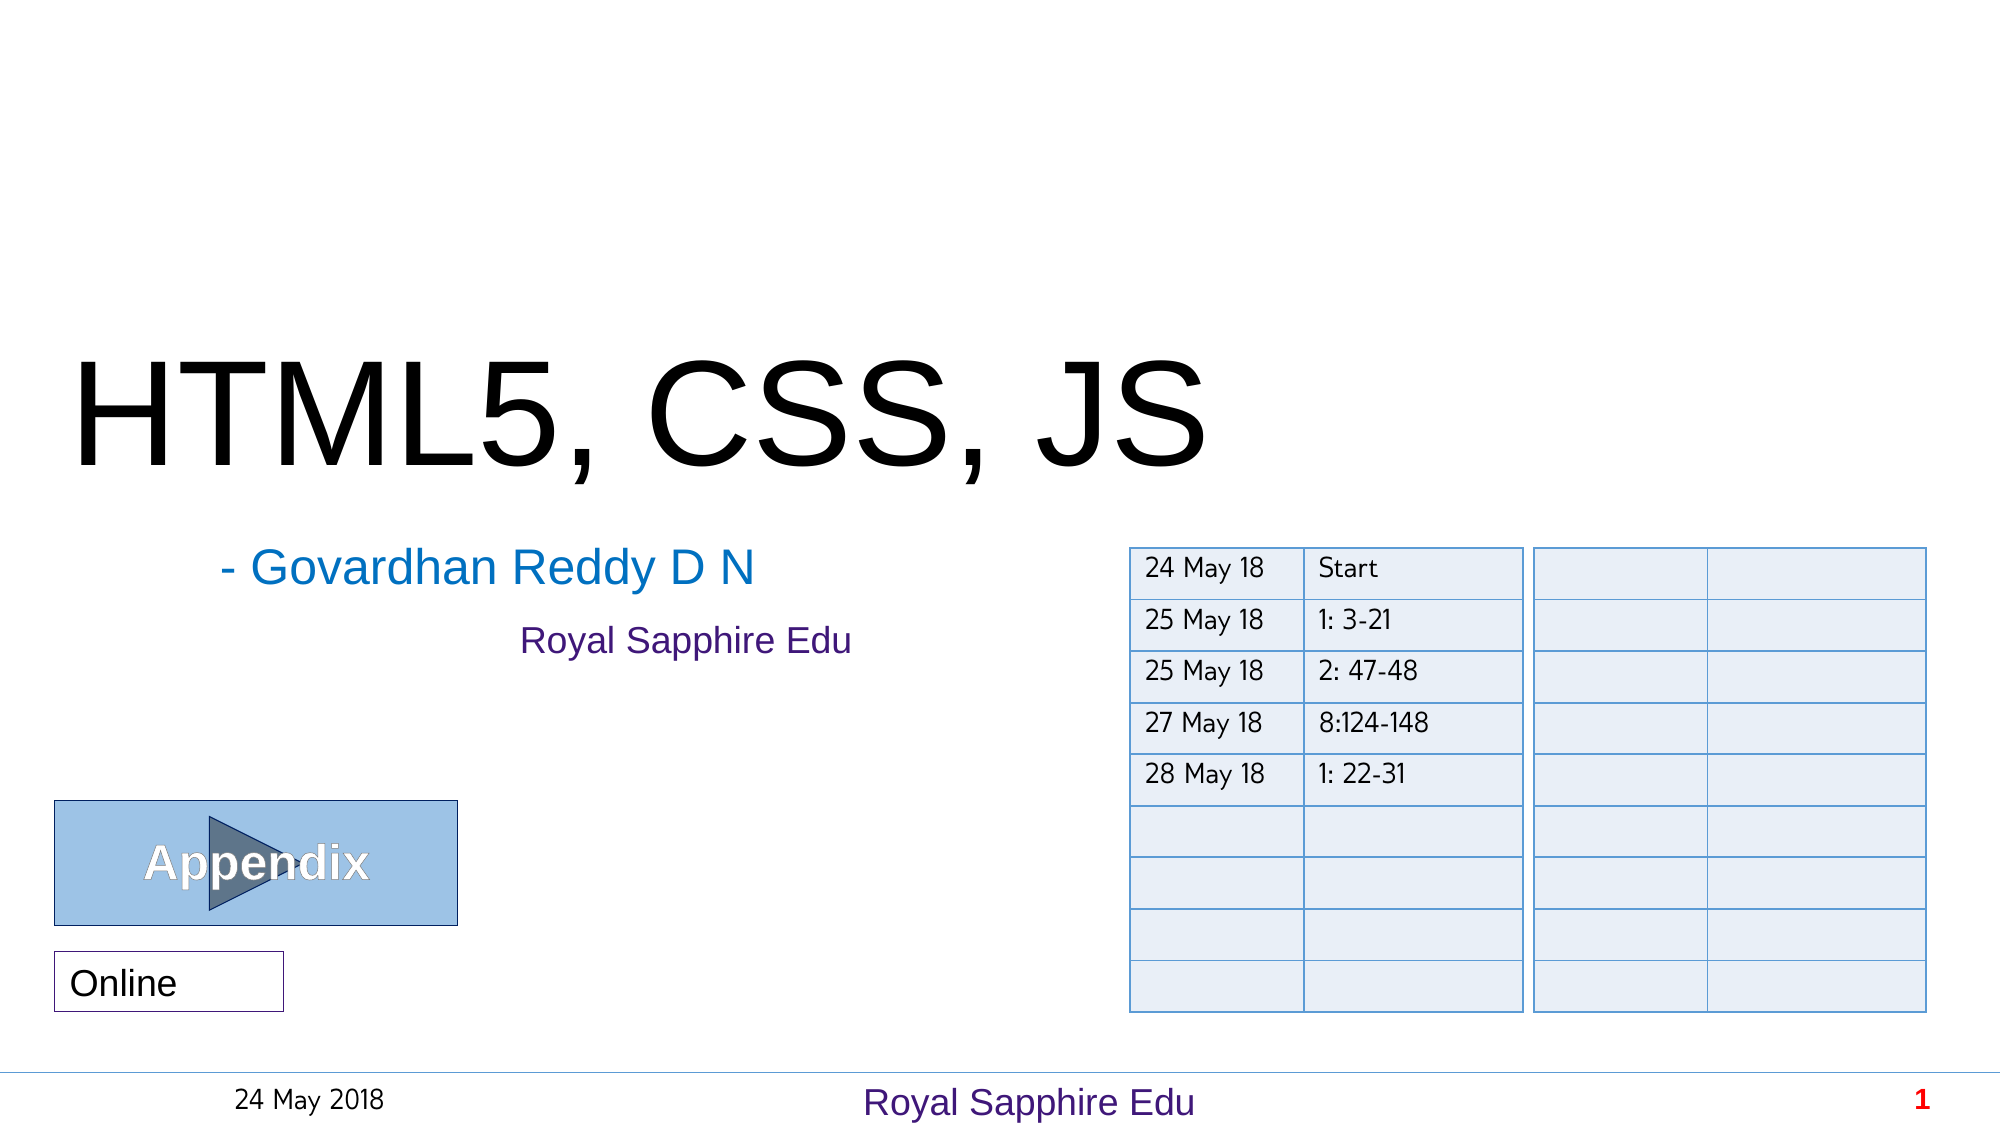

HTML5, CSS, JS
|  |  |
| --- | --- |
|  |  |
|  |  |
|  |  |
|  |  |
|  |  |
|  |  |
|  |  |
|  |  |
| 24 May 18 | Start |
| --- | --- |
| 25 May 18 | 1: 3-21 |
| 25 May 18 | 2: 47-48 |
| 27 May 18 | 8:124-148 |
| 28 May 18 | 1: 22-31 |
|  |  |
|  |  |
|  |  |
|  |  |
Appendix
Online
24 May 2018
1